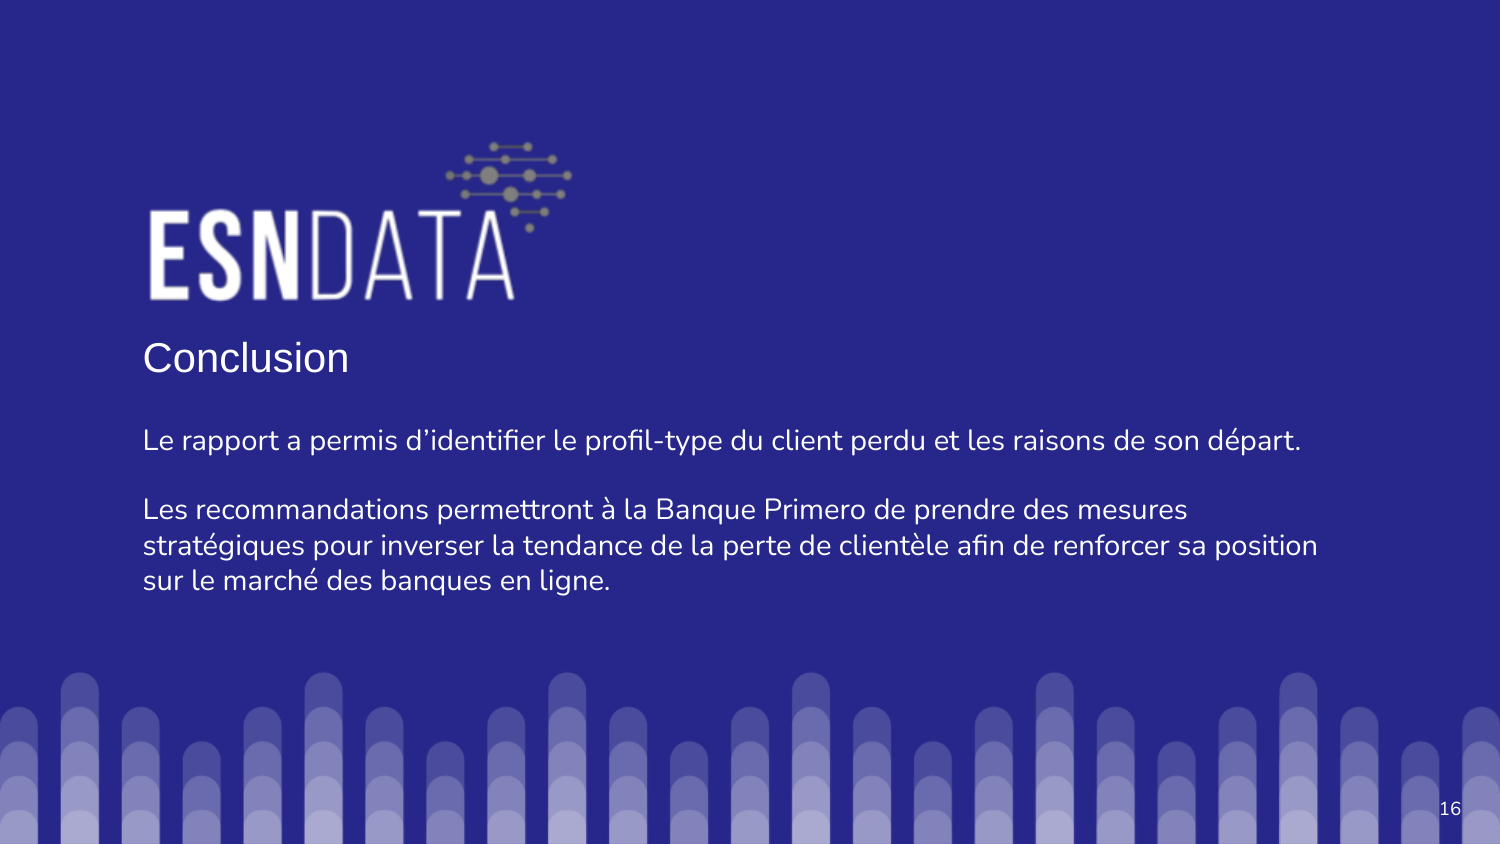

Conclusion

Le rapport a permis d’identifier le profil-type du client perdu et les raisons de son départ.

Les recommandations permettront à la Banque Primero de prendre des mesures stratégiques pour inverser la tendance de la perte de clientèle afin de renforcer sa position sur le marché des banques en ligne.

16